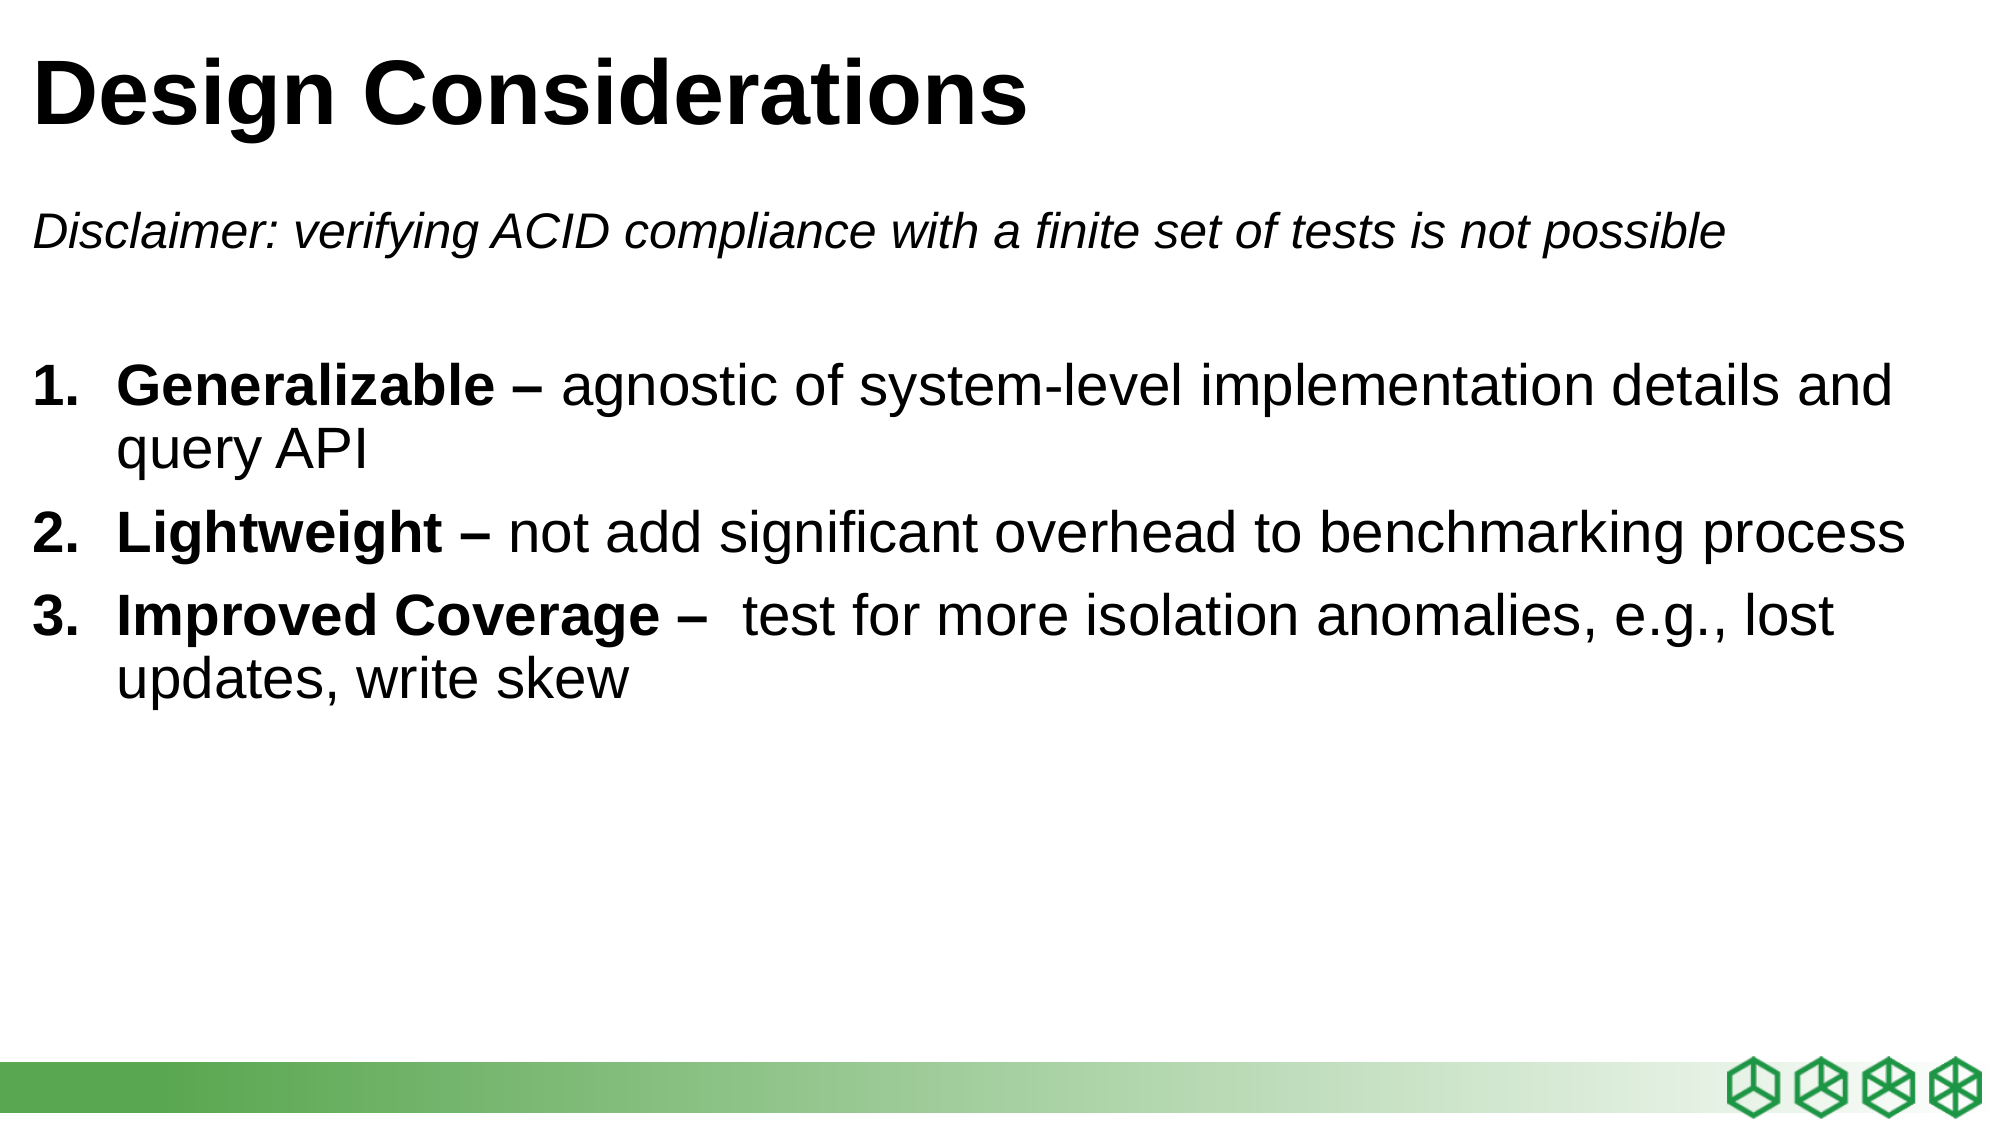

# Design Considerations

Disclaimer: verifying ACID compliance with a finite set of tests is not possible

Generalizable – agnostic of system-level implementation details and query API
Lightweight – not add significant overhead to benchmarking process
Improved Coverage –  test for more isolation anomalies, e.g., lost updates, write skew